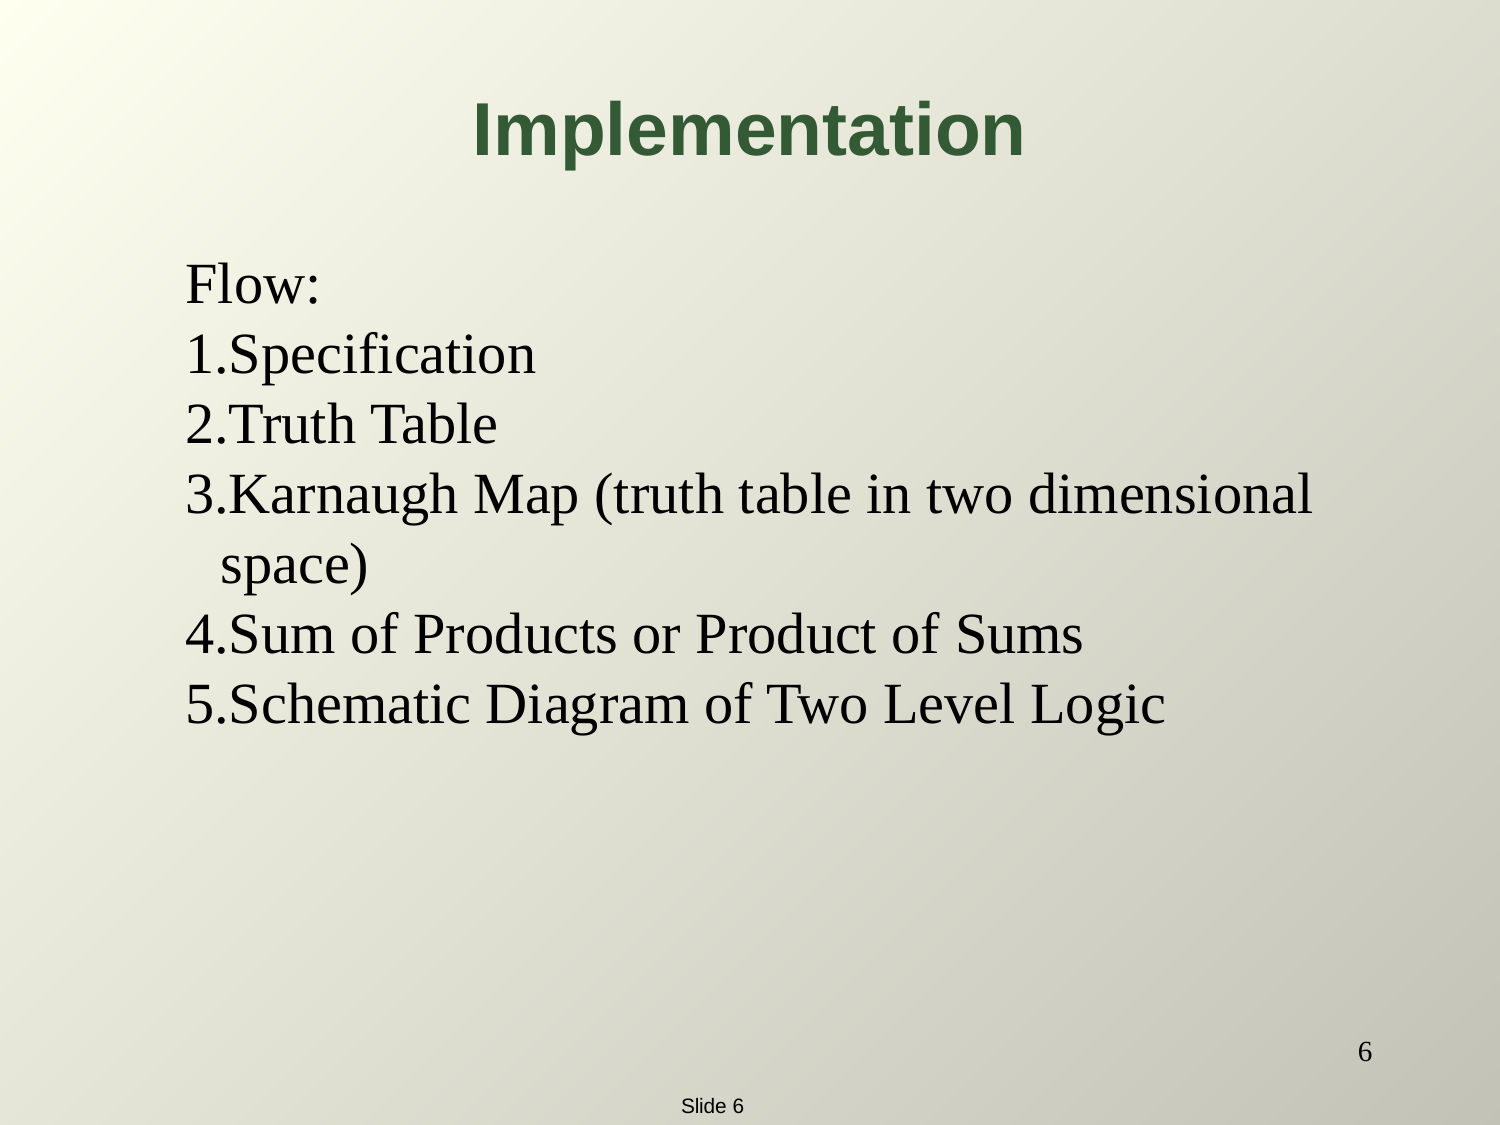

Implementation
Flow:
Specification
Truth Table
Karnaugh Map (truth table in two dimensional space)
Sum of Products or Product of Sums
Schematic Diagram of Two Level Logic

6